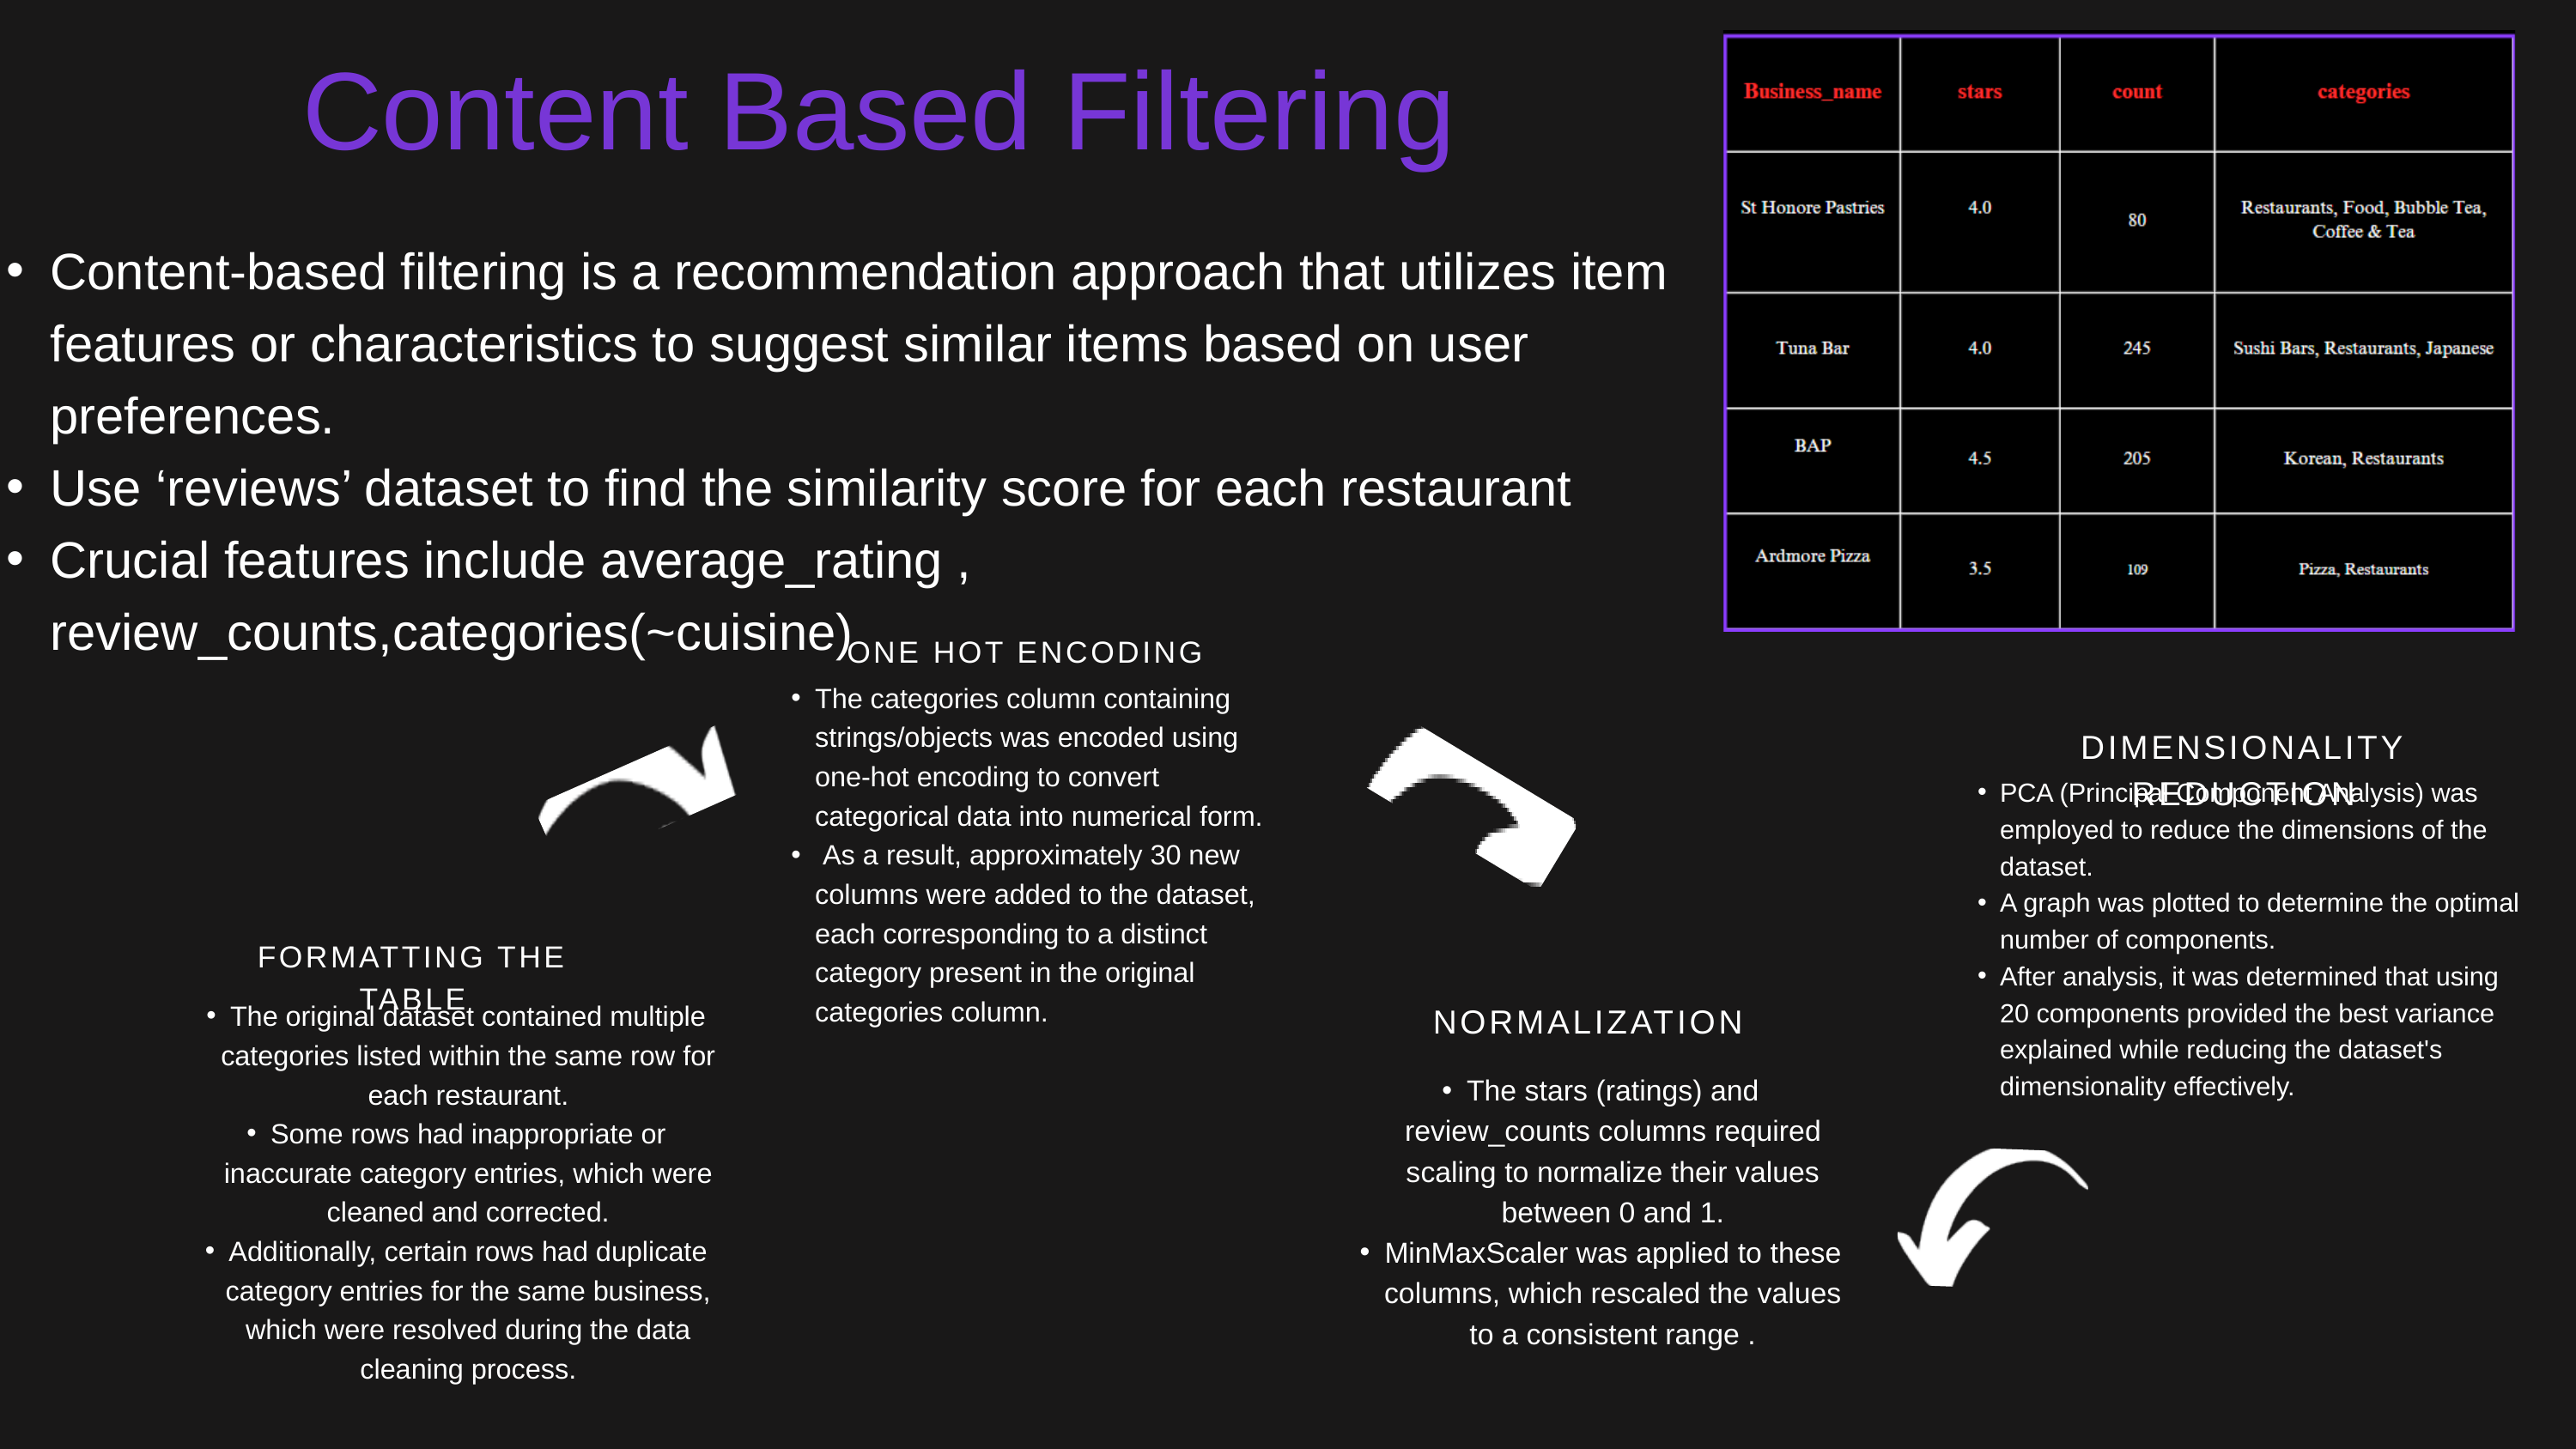

Content Based Filtering

Content-based filtering is a recommendation approach that utilizes item features or characteristics to suggest similar items based on user preferences.
Use ‘reviews’ dataset to find the similarity score for each restaurant
Crucial features include average_rating , review_counts,categories(~cuisine)

ONE HOT ENCODING
The categories column containing strings/objects was encoded using one-hot encoding to convert categorical data into numerical form.
 As a result, approximately 30 new columns were added to the dataset, each corresponding to a distinct category present in the original categories column.

DIMENSIONALITY REDUCTION

PCA (Principal Component Analysis) was employed to reduce the dimensions of the dataset.
A graph was plotted to determine the optimal number of components.
After analysis, it was determined that using 20 components provided the best variance explained while reducing the dataset's dimensionality effectively.

FORMATTING THE TABLE
The original dataset contained multiple categories listed within the same row for each restaurant.
Some rows had inappropriate or inaccurate category entries, which were cleaned and corrected.
Additionally, certain rows had duplicate category entries for the same business, which were resolved during the data cleaning process.

NORMALIZATION
The stars (ratings) and review_counts columns required scaling to normalize their values between 0 and 1.
MinMaxScaler was applied to these columns, which rescaled the values to a consistent range .